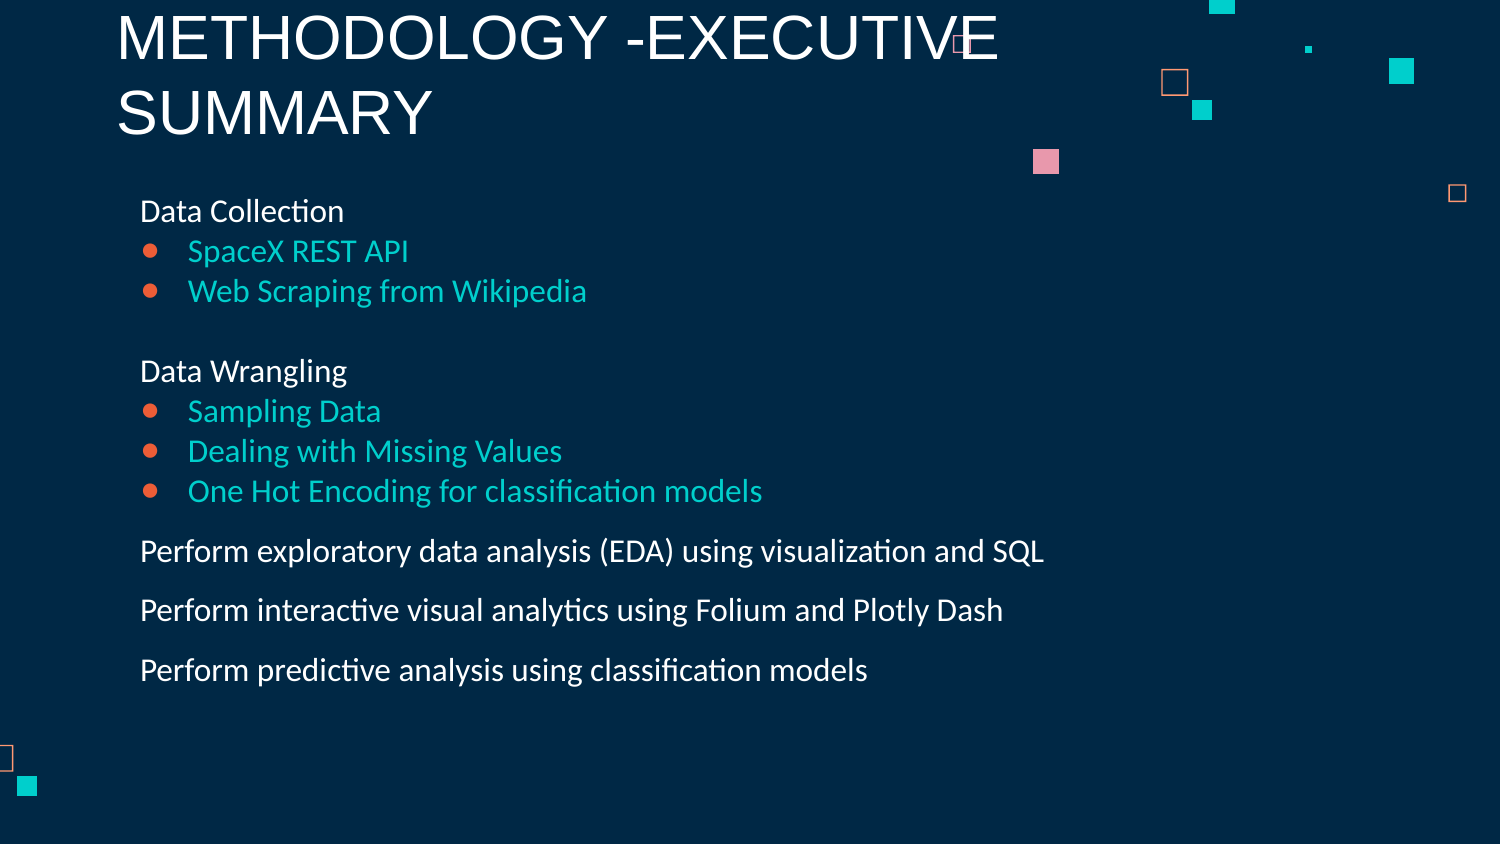

# METHODOLOGY -EXECUTIVE SUMMARY
Data Collection
SpaceX REST API
Web Scraping from Wikipedia

Data Wrangling
Sampling Data
Dealing with Missing Values
One Hot Encoding for classification models
Perform exploratory data analysis (EDA) using visualization and SQL
Perform interactive visual analytics using Folium and Plotly Dash
Perform predictive analysis using classification models